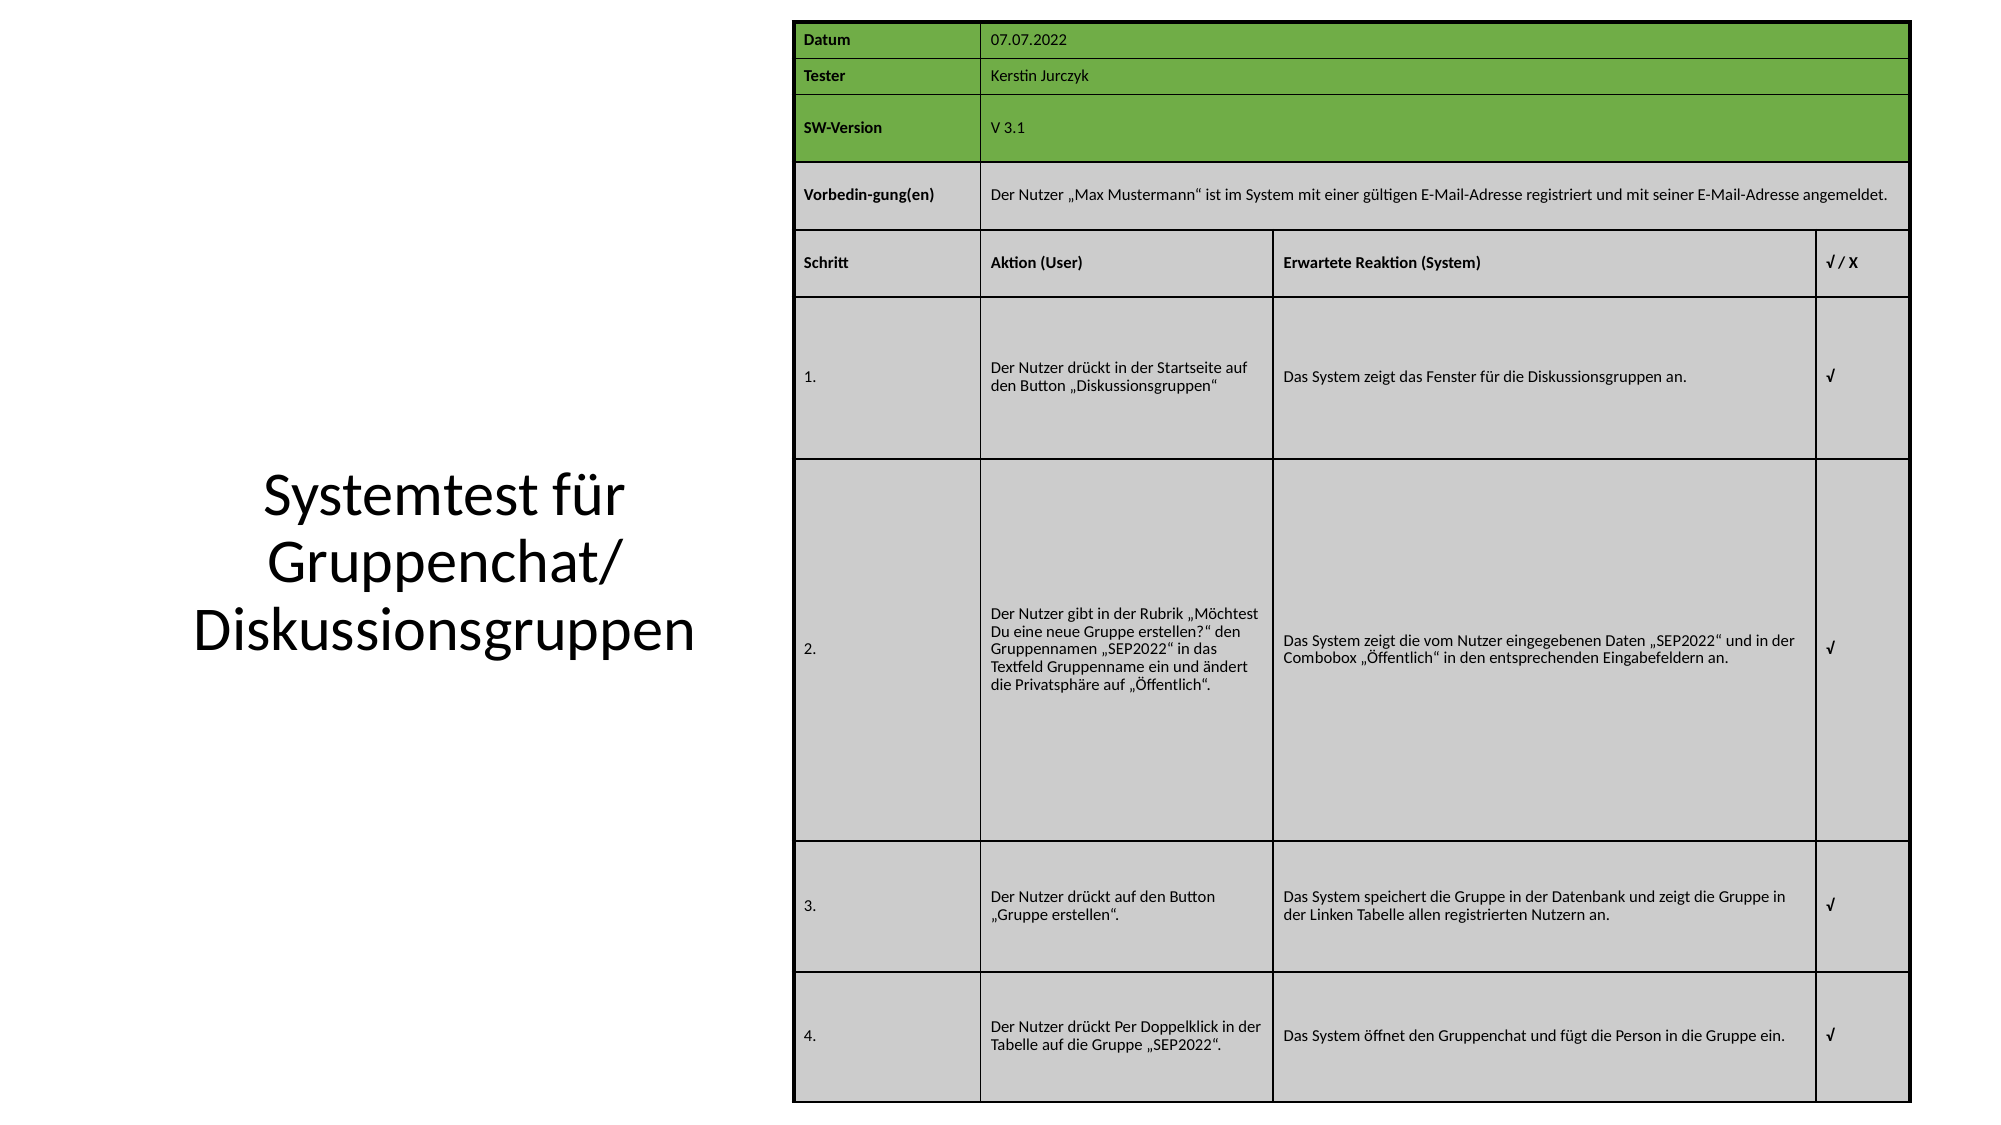

| Datum | 07.07.2022 |  |  |
| --- | --- | --- | --- |
| Tester | Kerstin Jurczyk |  |  |
| SW-Version | V 3.1 |  |  |
| Vorbedin-gung(en) | Der Nutzer „Max Mustermann“ ist im System mit einer gültigen E-Mail-Adresse registriert und mit seiner E-Mail-Adresse angemeldet. |  |  |
| Schritt | Aktion (User) | Erwartete Reaktion (System) | √ / X |
| 1. | Der Nutzer drückt in der Startseite auf den Button „Diskussionsgruppen“ | Das System zeigt das Fenster für die Diskussionsgruppen an. | √ |
| 2. | Der Nutzer gibt in der Rubrik „Möchtest Du eine neue Gruppe erstellen?“ den Gruppennamen „SEP2022“ in das Textfeld Gruppenname ein und ändert die Privatsphäre auf „Öffentlich“. | Das System zeigt die vom Nutzer eingegebenen Daten „SEP2022“ und in der Combobox „Öffentlich“ in den entsprechenden Eingabefeldern an. | √ |
| 3. | Der Nutzer drückt auf den Button „Gruppe erstellen“. | Das System speichert die Gruppe in der Datenbank und zeigt die Gruppe in der Linken Tabelle allen registrierten Nutzern an. | √ |
| 4. | Der Nutzer drückt Per Doppelklick in der Tabelle auf die Gruppe „SEP2022“. | Das System öffnet den Gruppenchat und fügt die Person in die Gruppe ein. | √ |
Systemtest für
Gruppenchat/ Diskussionsgruppen
21